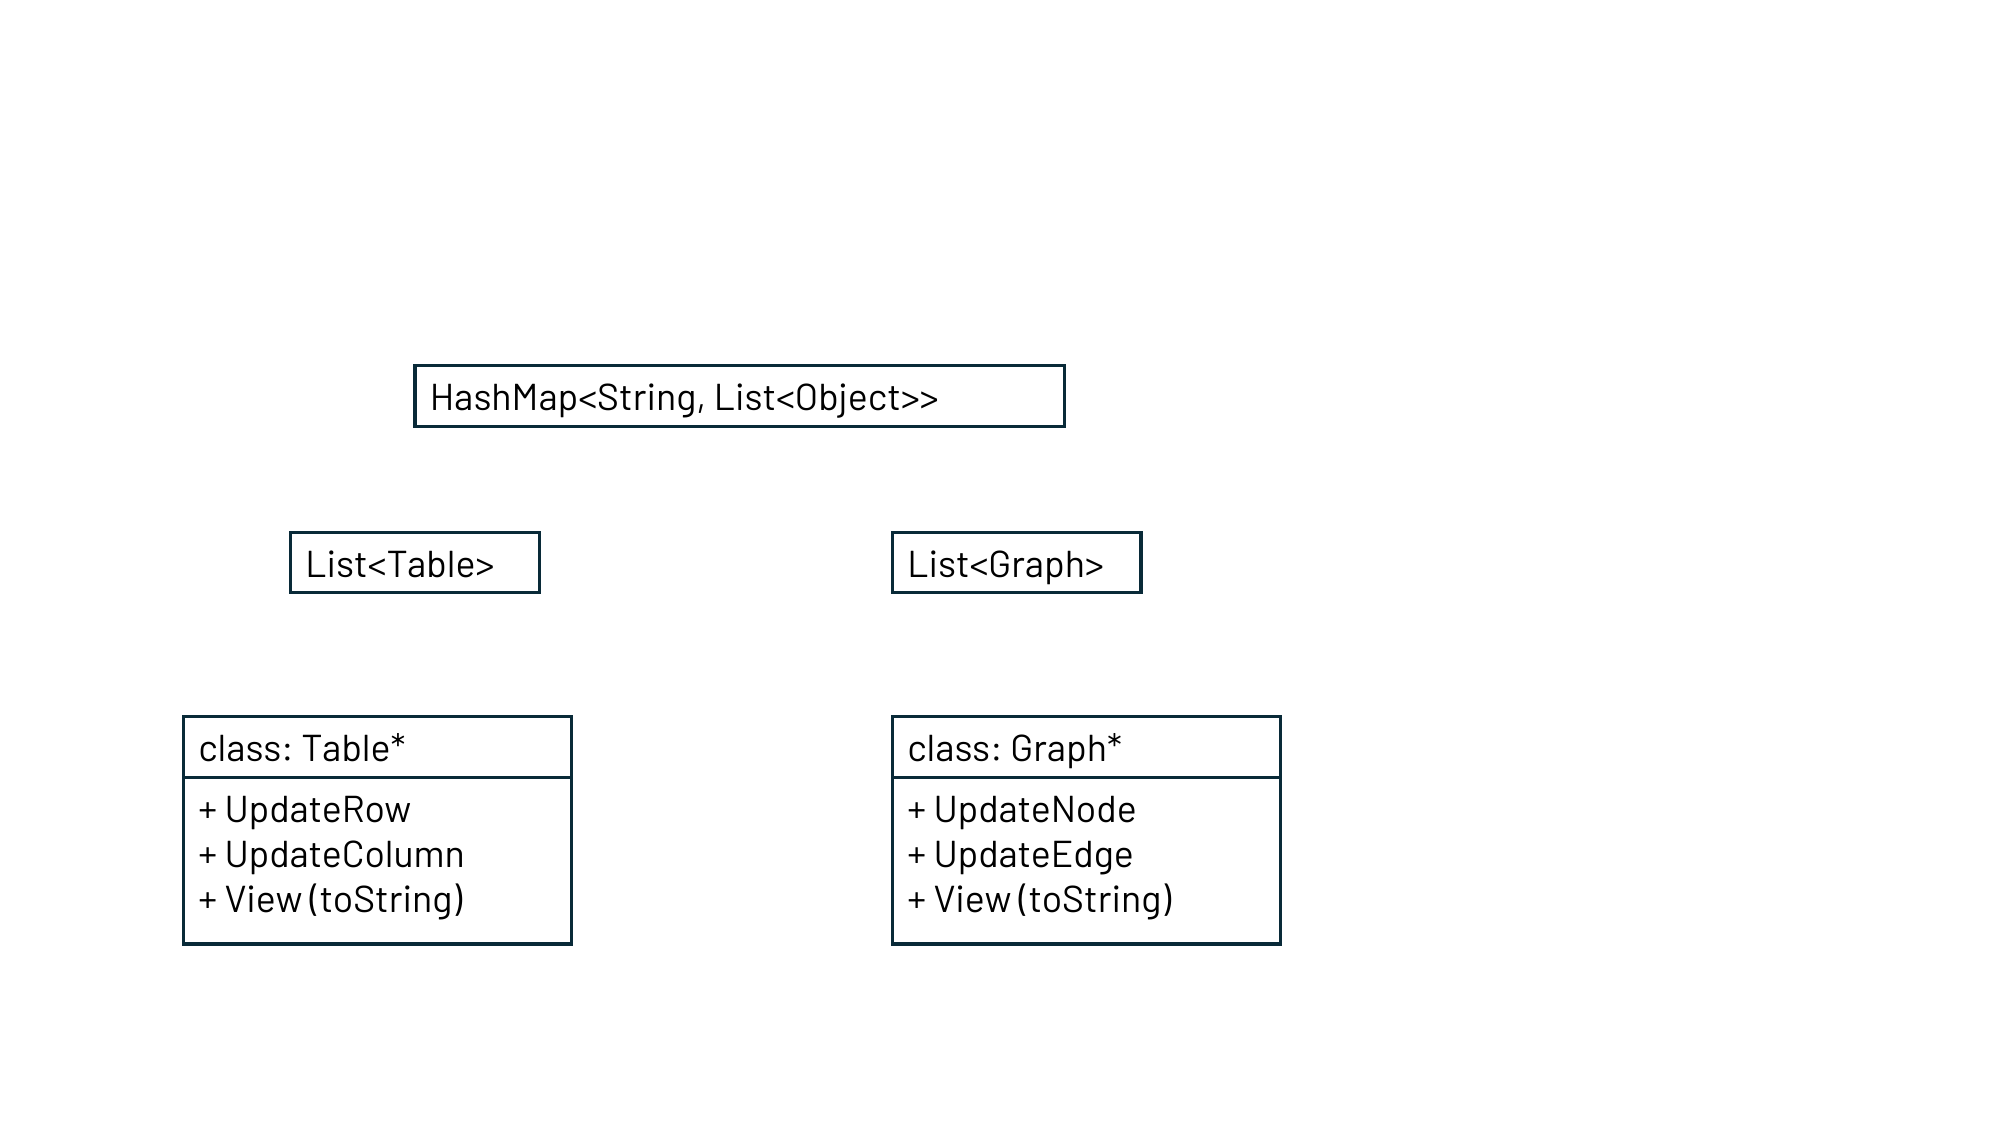

HashMap<String, List<Object>>
List<Table>
List<Graph>
class: Table*
class: Graph*
+ UpdateRow
+ UpdateColumn
+ View (toString)
+ UpdateNode
+ UpdateEdge
+ View (toString)